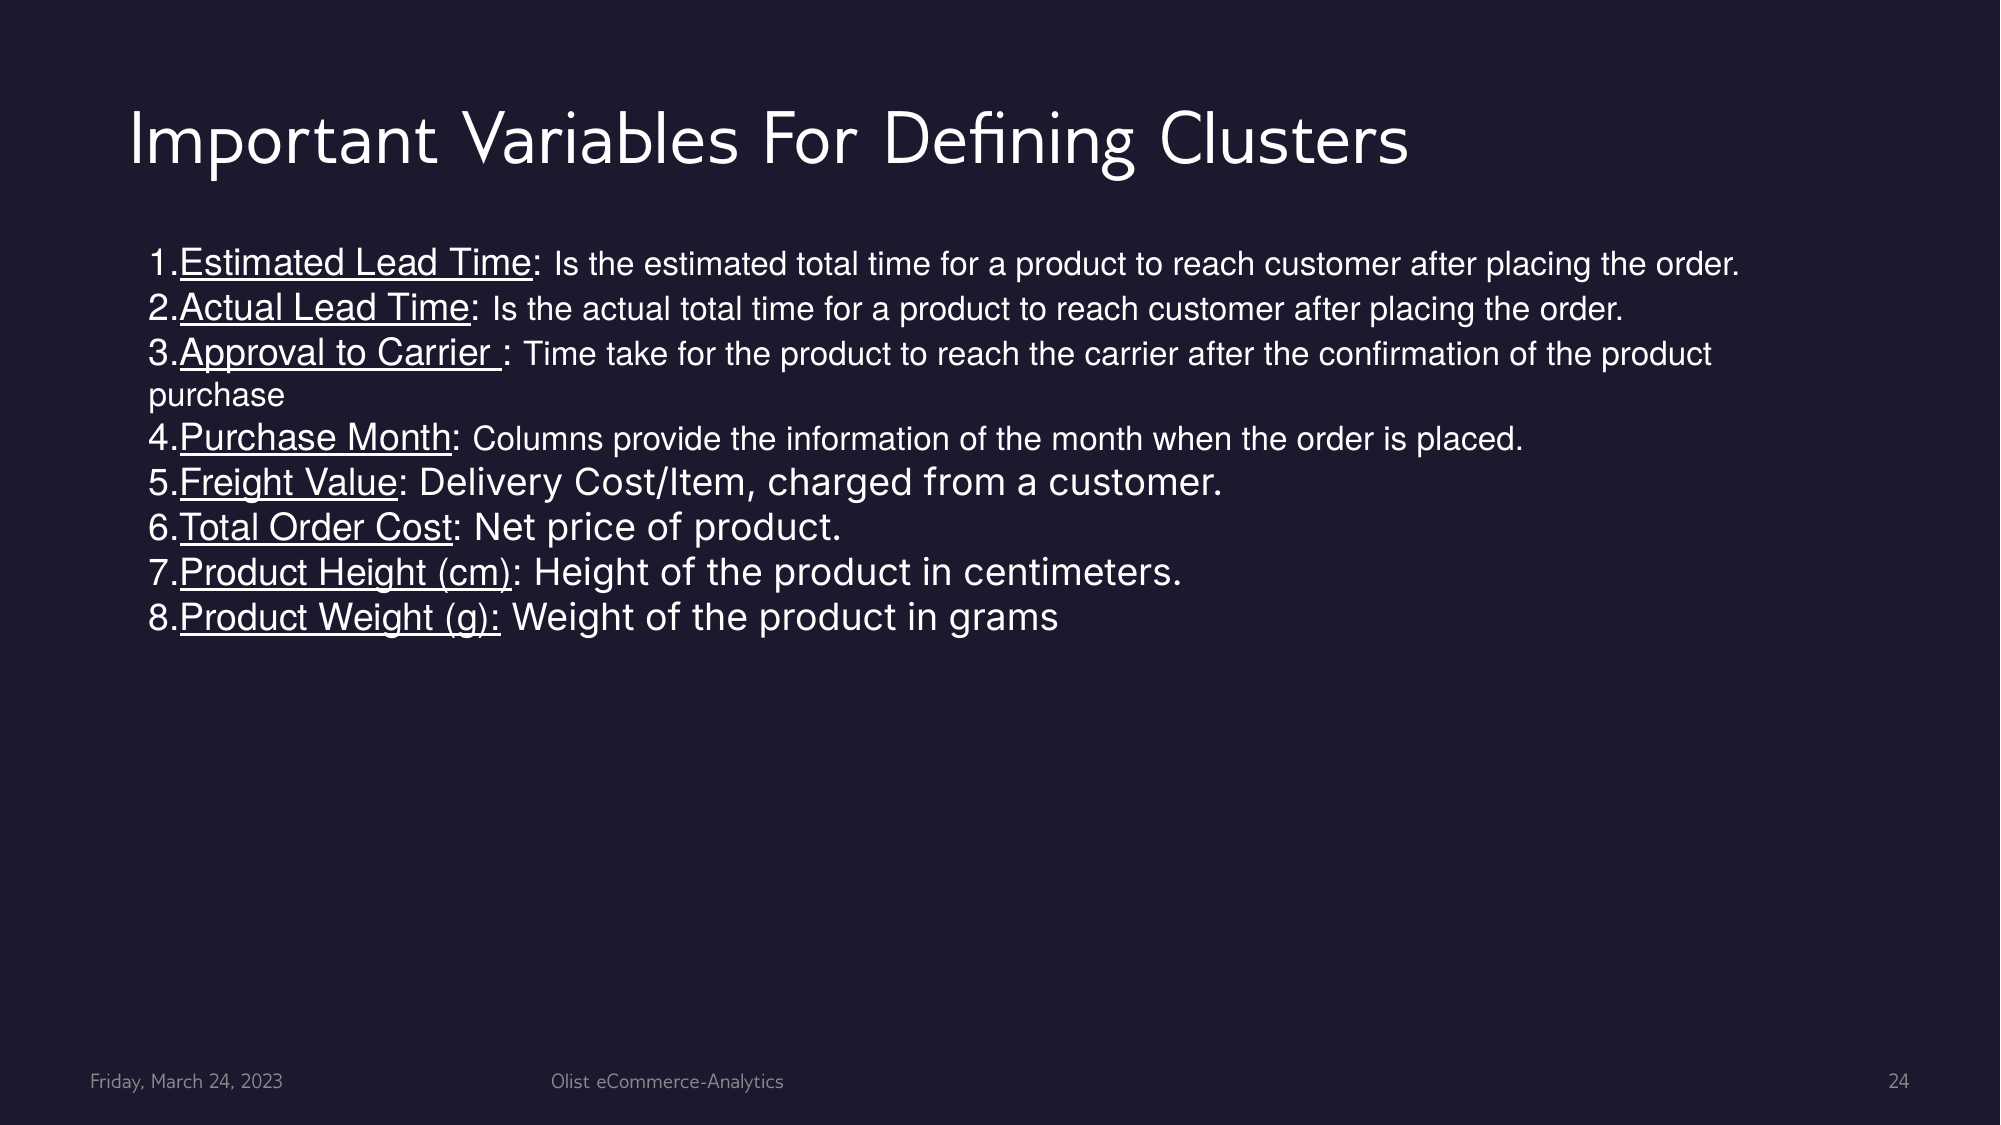

Important Variables For Defining Clusters
Estimated Lead Time: Is the estimated total time for a product to reach customer after placing the order.
Actual Lead Time: Is the actual total time for a product to reach customer after placing the order.
Approval to Carrier : Time take for the product to reach the carrier after the confirmation of the product purchase
Purchase Month: Columns provide the information of the month when the order is placed.
Freight Value: Delivery Cost/Item, charged from a customer.
Total Order Cost: Net price of product.
Product Height (cm): Height of the product in centimeters.
Product Weight (g): Weight of the product in grams
Friday, March 24, 2023
Olist eCommerce-Analytics
24